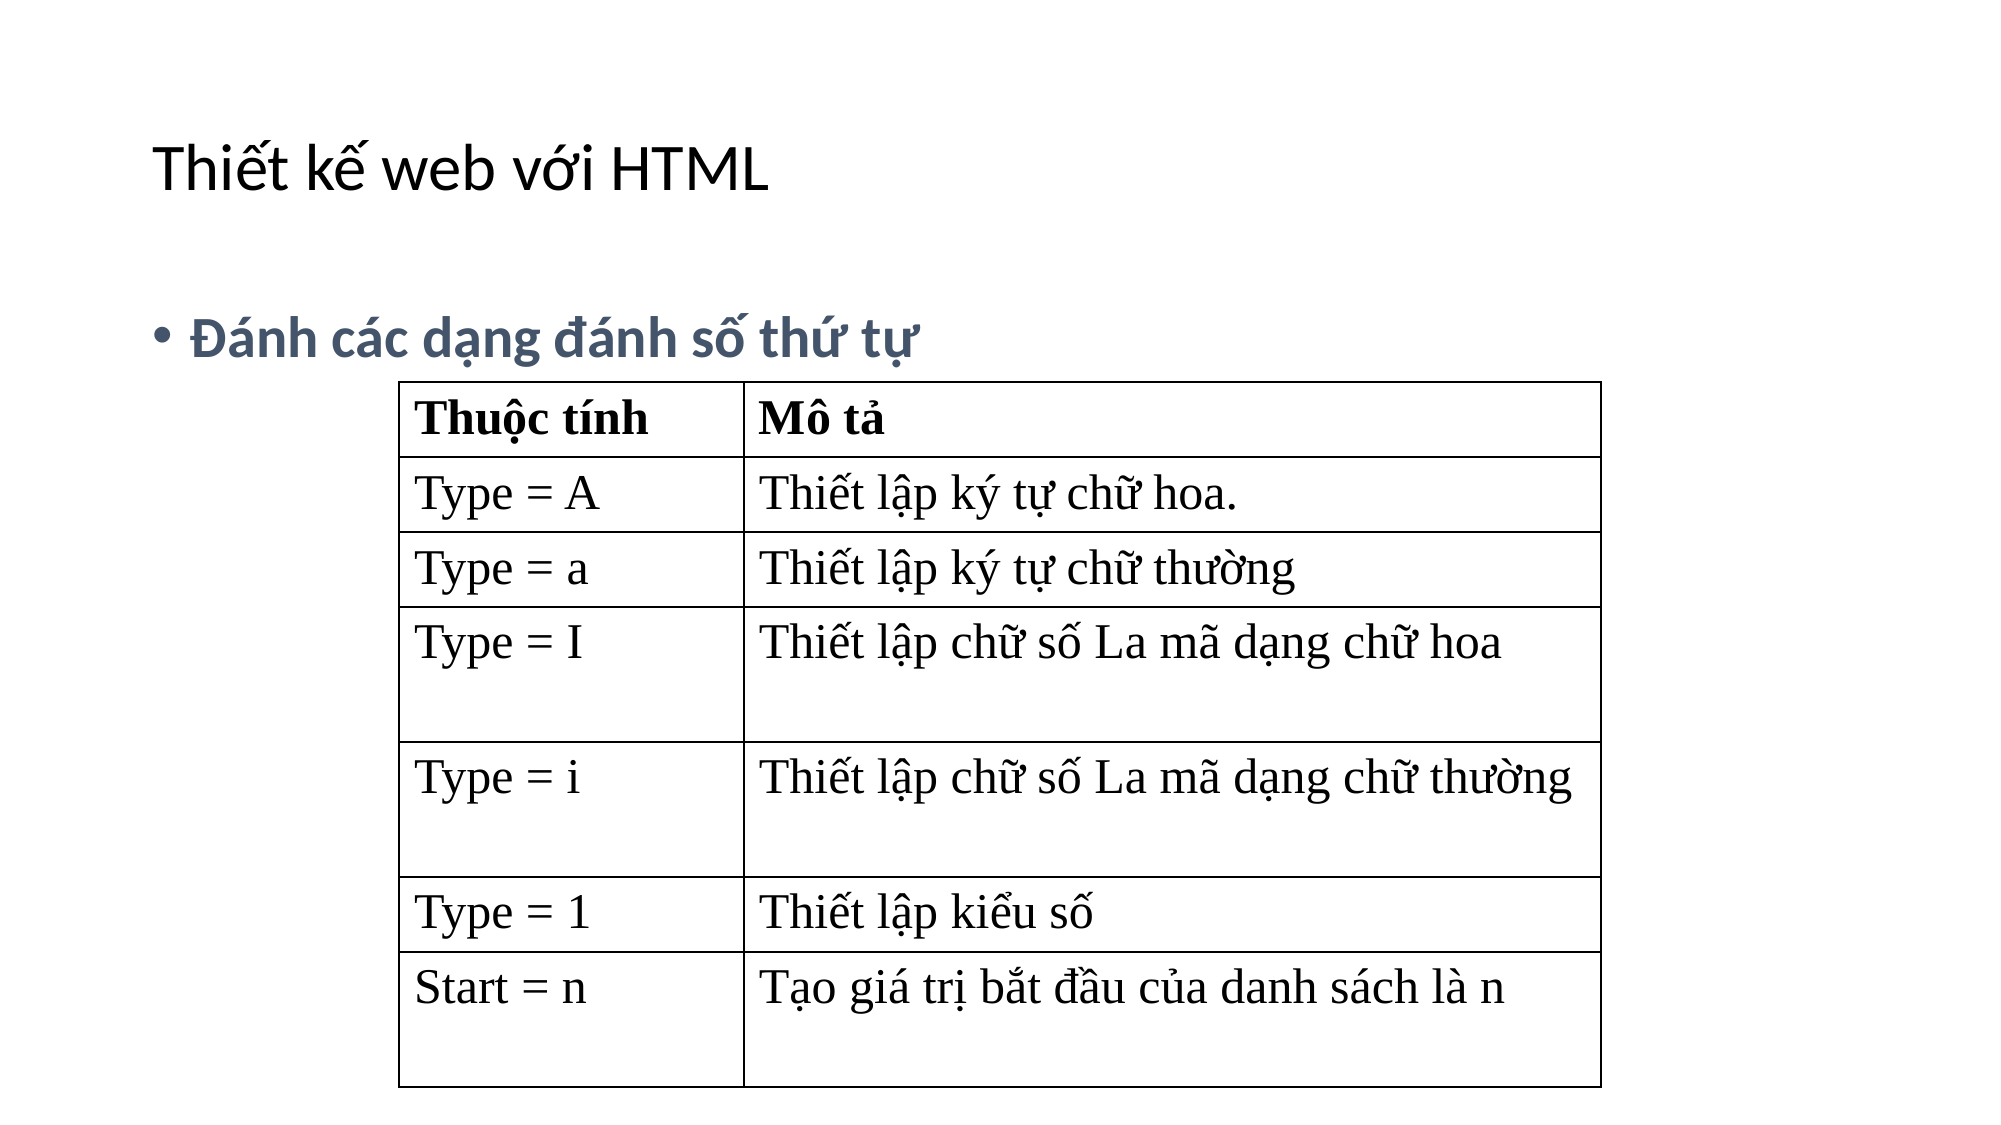

# Thiết kế web với HTML
Đánh các dạng đánh số thứ tự

| Thuộc tính | Mô tả |
| --- | --- |
| Type = A | Thiết lập ký tự chữ hoa. |
| Type = a | Thiết lập ký tự chữ thường |
| Type = I | Thiết lập chữ số La mã dạng chữ hoa |
| Type = i | Thiết lập chữ số La mã dạng chữ thường |
| Type = 1 | Thiết lập kiểu số |
| Start = n | Tạo giá trị bắt đầu của danh sách là n |